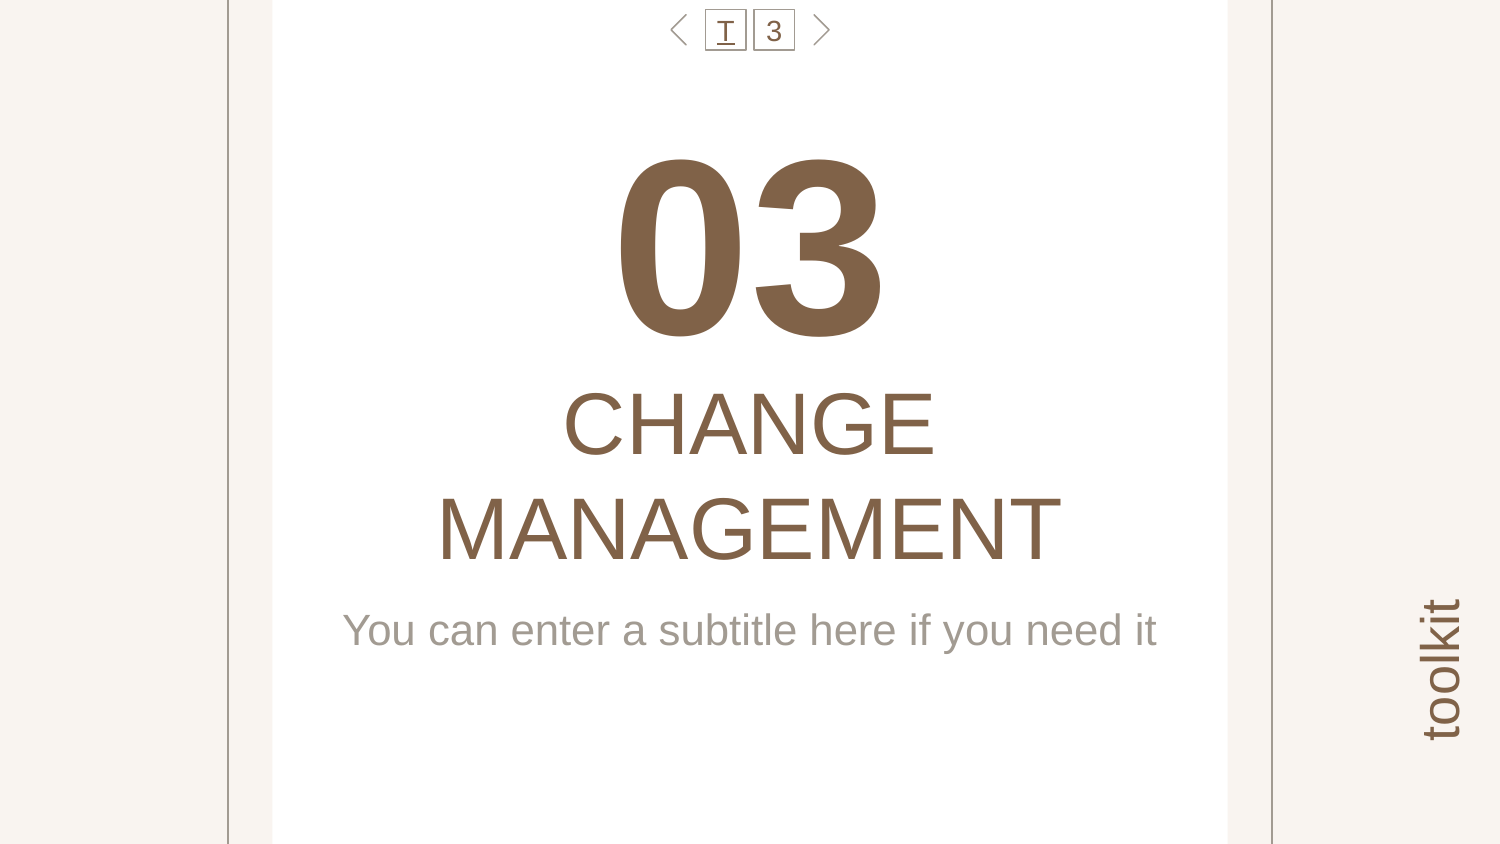

T
3

03
# CHANGE MANAGEMENT
toolkit
You can enter a subtitle here if you need it